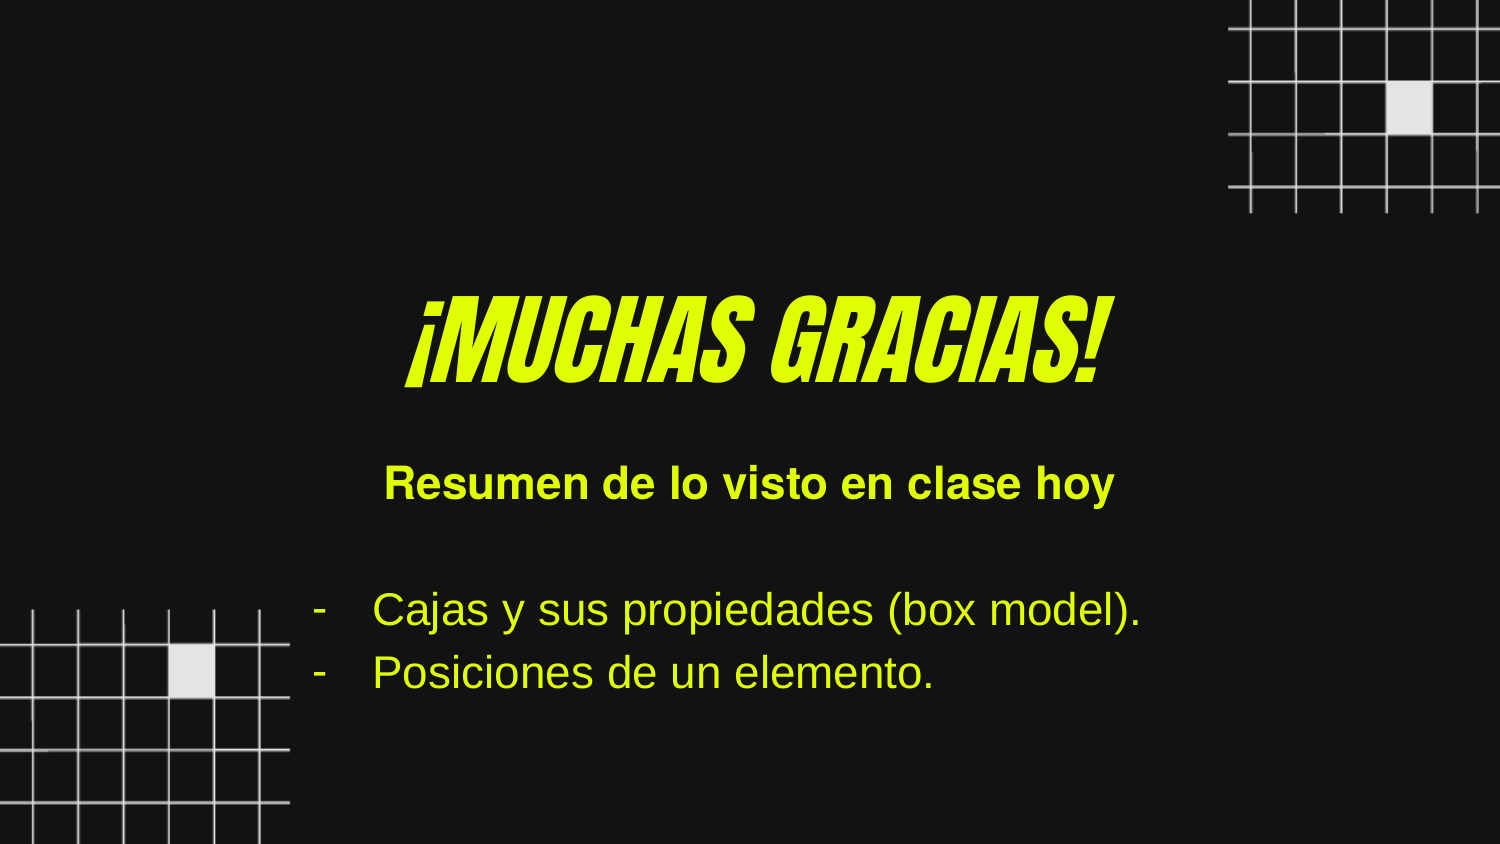

¡MUCHAS GRACIAS!
Resumen de lo visto en clase hoy

Cajas y sus propiedades (box model).
Posiciones de un elemento.